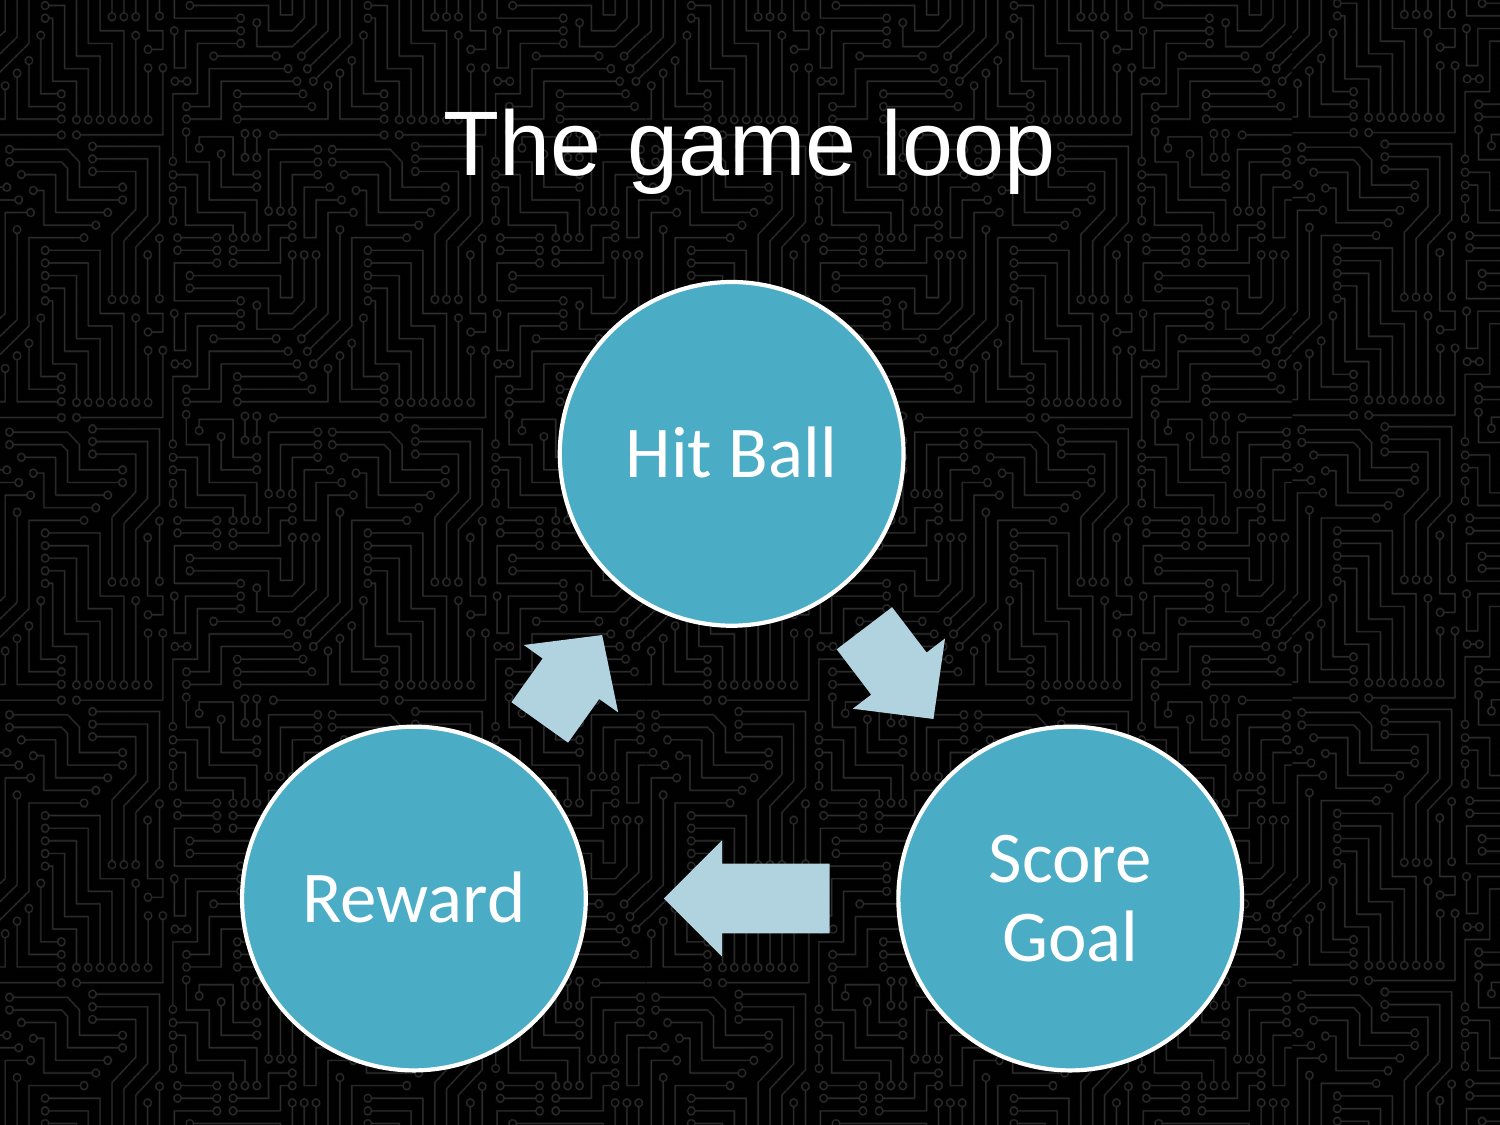

# The game loop
Hit Ball

Score Goal

Reward